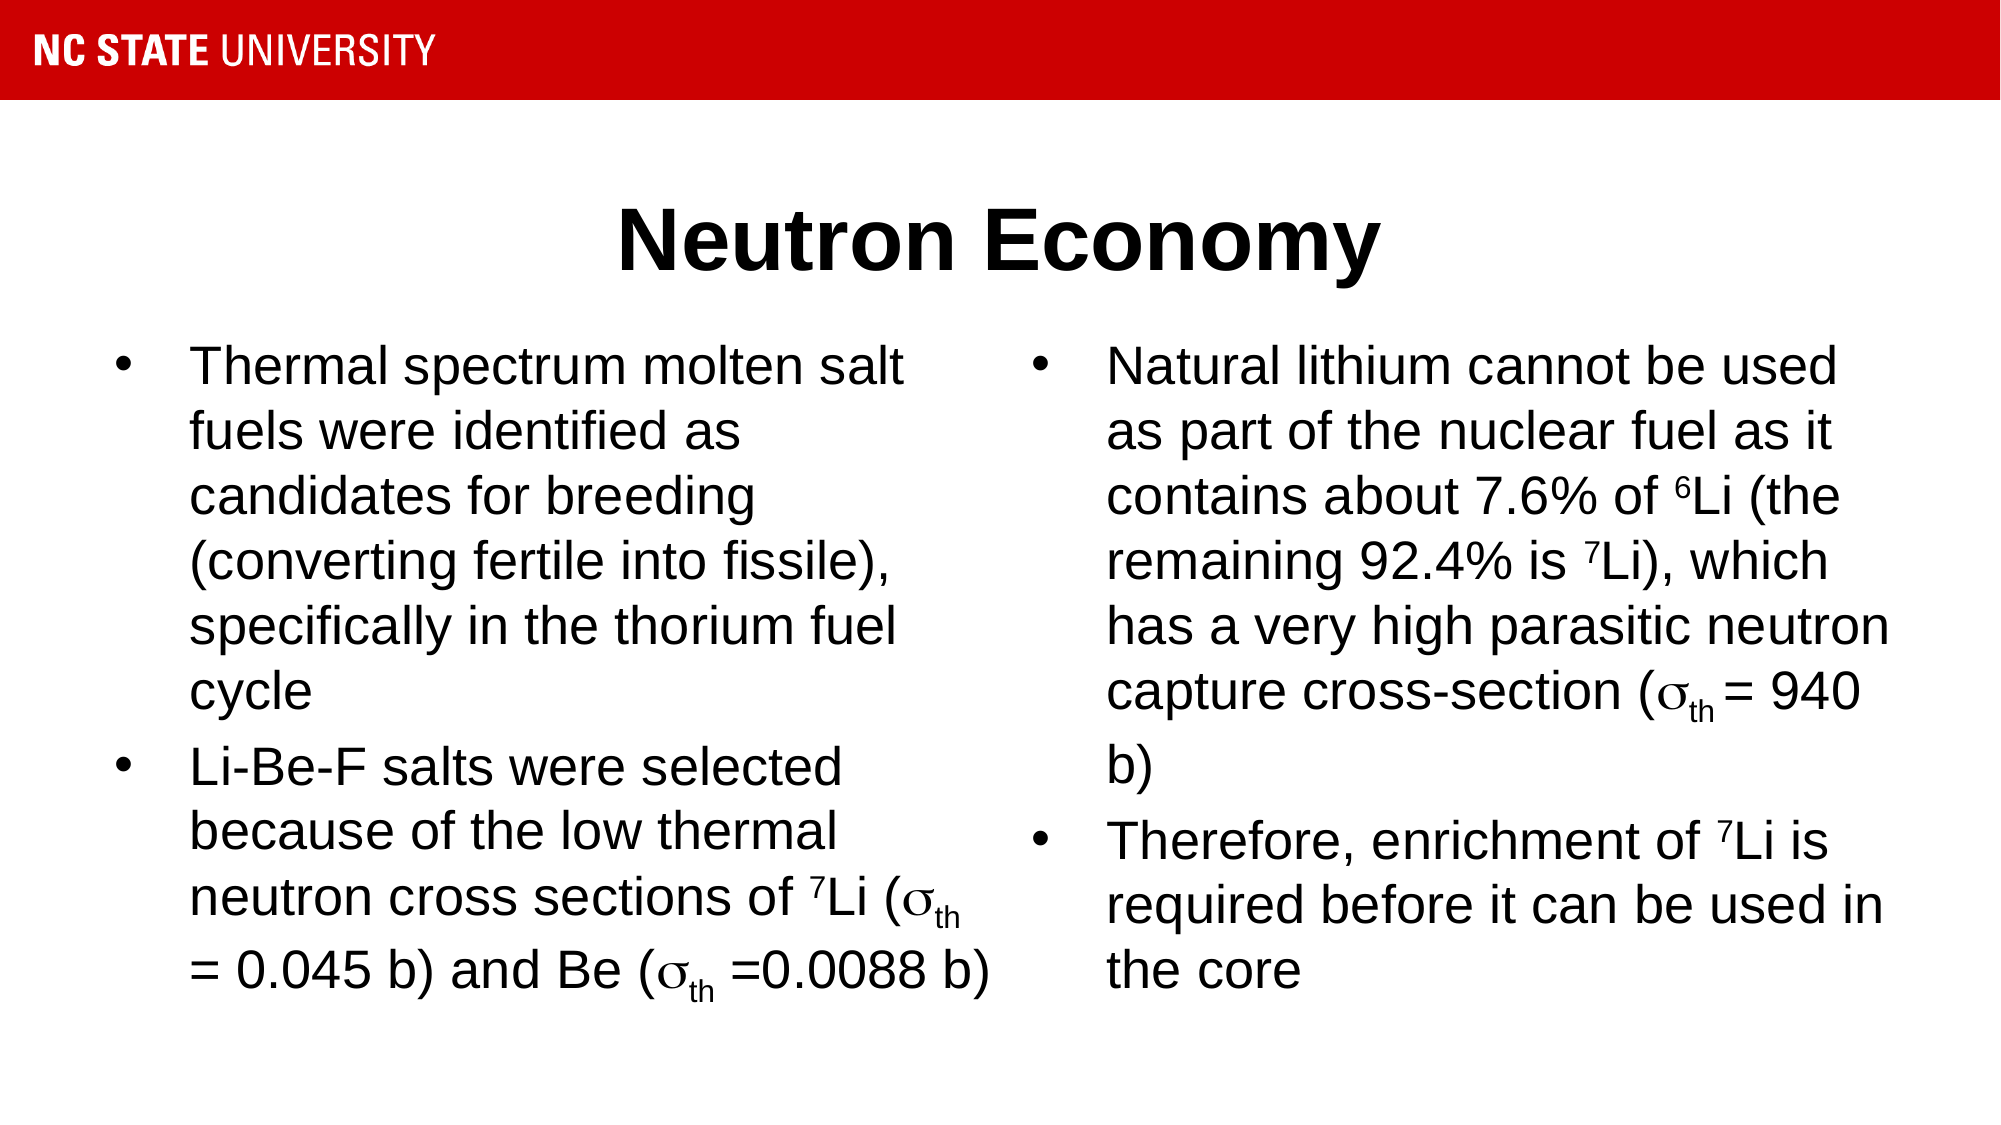

# Neutron Economy
Thermal spectrum molten salt fuels were identified as candidates for breeding (converting fertile into fissile), specifically in the thorium fuel cycle
Li-Be-F salts were selected because of the low thermal neutron cross sections of 7Li (σth = 0.045 b) and Be (σth =0.0088 b)

Natural lithium cannot be used as part of the nuclear fuel as it contains about 7.6% of 6Li (the remaining 92.4% is 7Li), which has a very high parasitic neutron capture cross-section (σth = 940 b)
Therefore, enrichment of 7Li is required before it can be used in the core